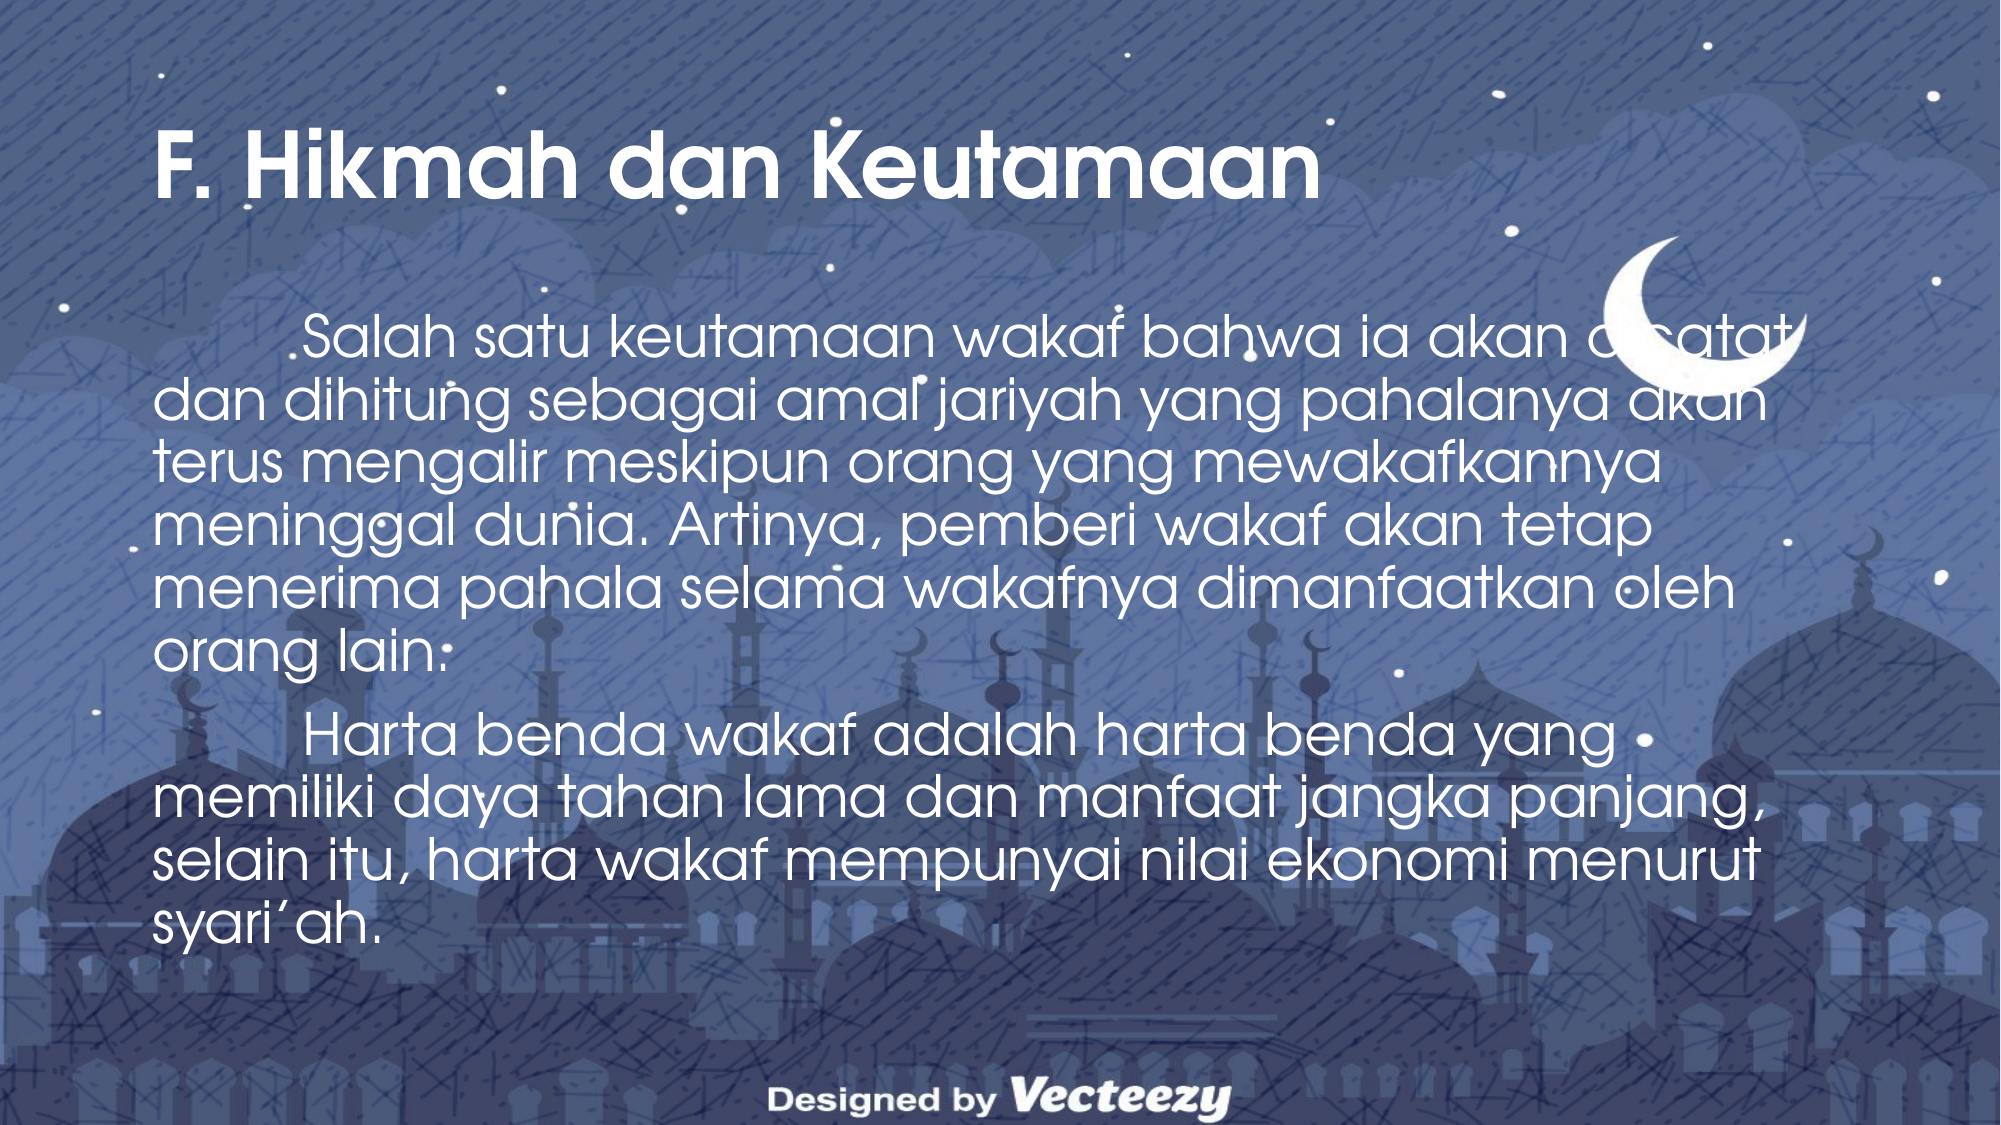

# F. Hikmah dan Keutamaan
	Salah satu keutamaan wakaf bahwa ia akan dicatat dan dihitung sebagai amal jariyah yang pahalanya akan terus mengalir meskipun orang yang mewakafkannya meninggal dunia. Artinya, pemberi wakaf akan tetap menerima pahala selama wakafnya dimanfaatkan oleh orang lain.
	Harta benda wakaf adalah harta benda yang memiliki daya tahan lama dan manfaat jangka panjang, selain itu, harta wakaf mempunyai nilai ekonomi menurut syari’ah.